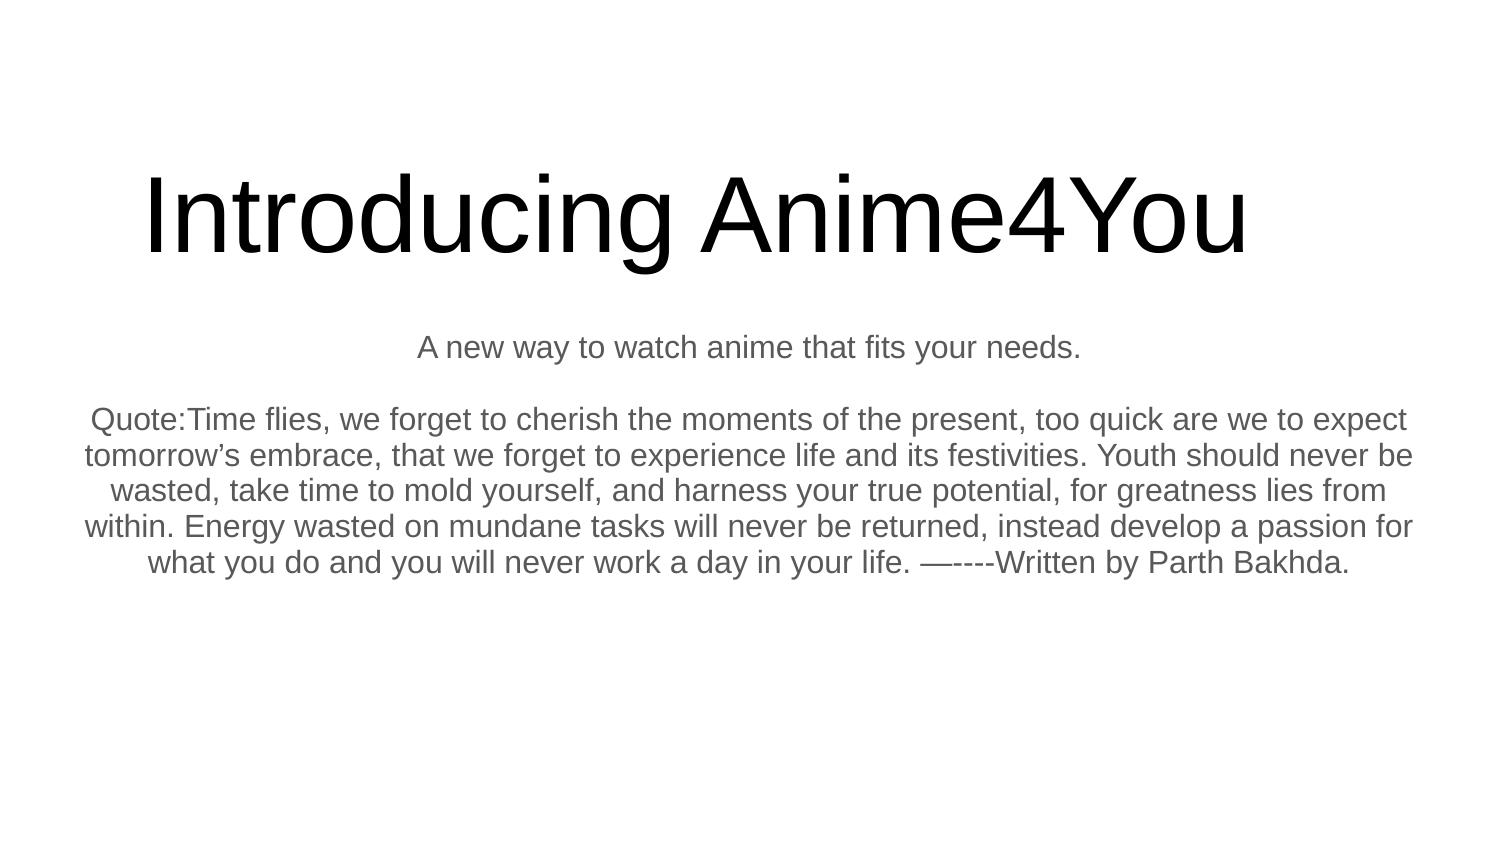

# Introducing Anime4You
A new way to watch anime that fits your needs.

Quote:Time flies, we forget to cherish the moments of the present, too quick are we to expect tomorrow’s embrace, that we forget to experience life and its festivities. Youth should never be wasted, take time to mold yourself, and harness your true potential, for greatness lies from within. Energy wasted on mundane tasks will never be returned, instead develop a passion for what you do and you will never work a day in your life. —----Written by Parth Bakhda.